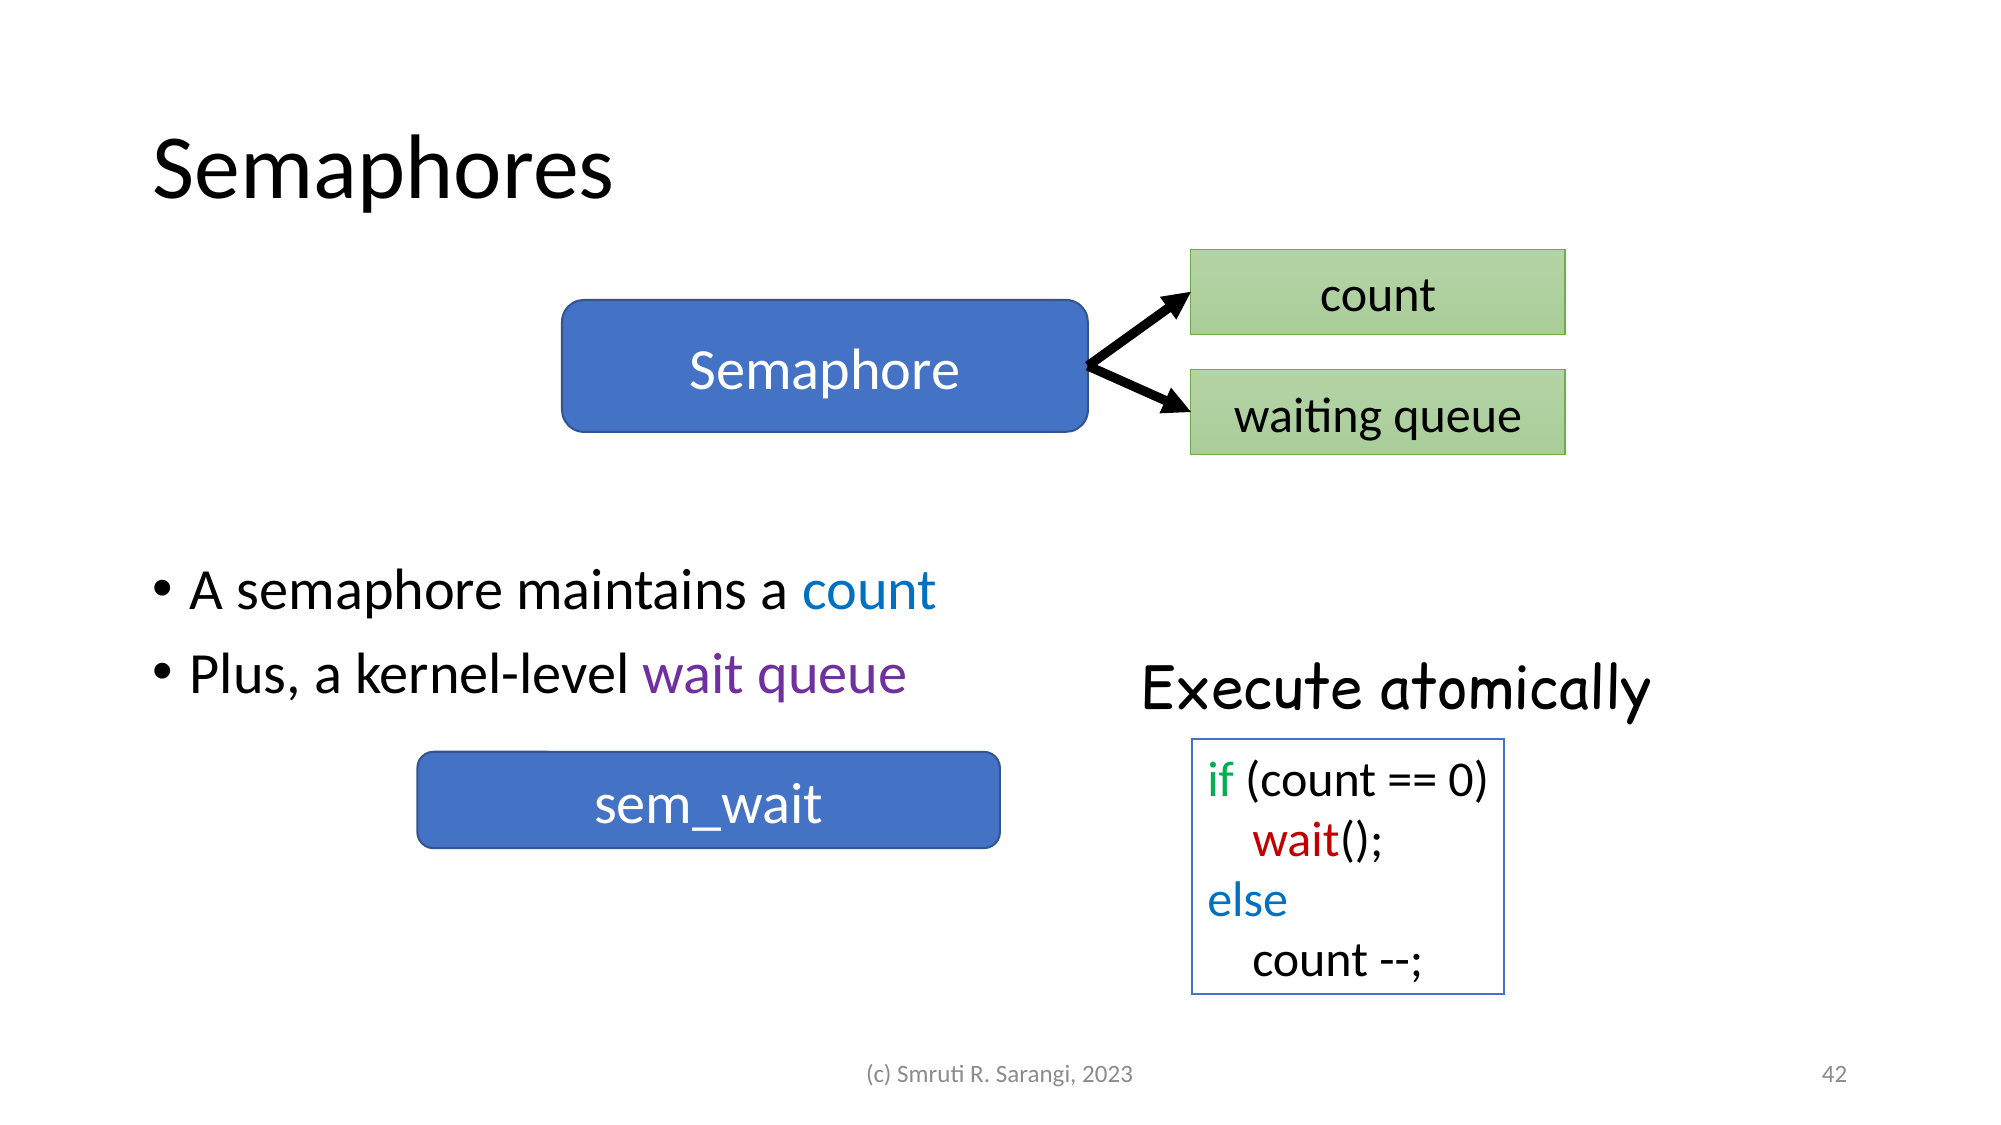

# Semaphores
count
Semaphore
waiting queue
A semaphore maintains a count
Plus, a kernel-level wait queue
Execute atomically
if (count == 0)
    wait();
else
    count --;
sem_wait
(c) Smruti R. Sarangi, 2023
42